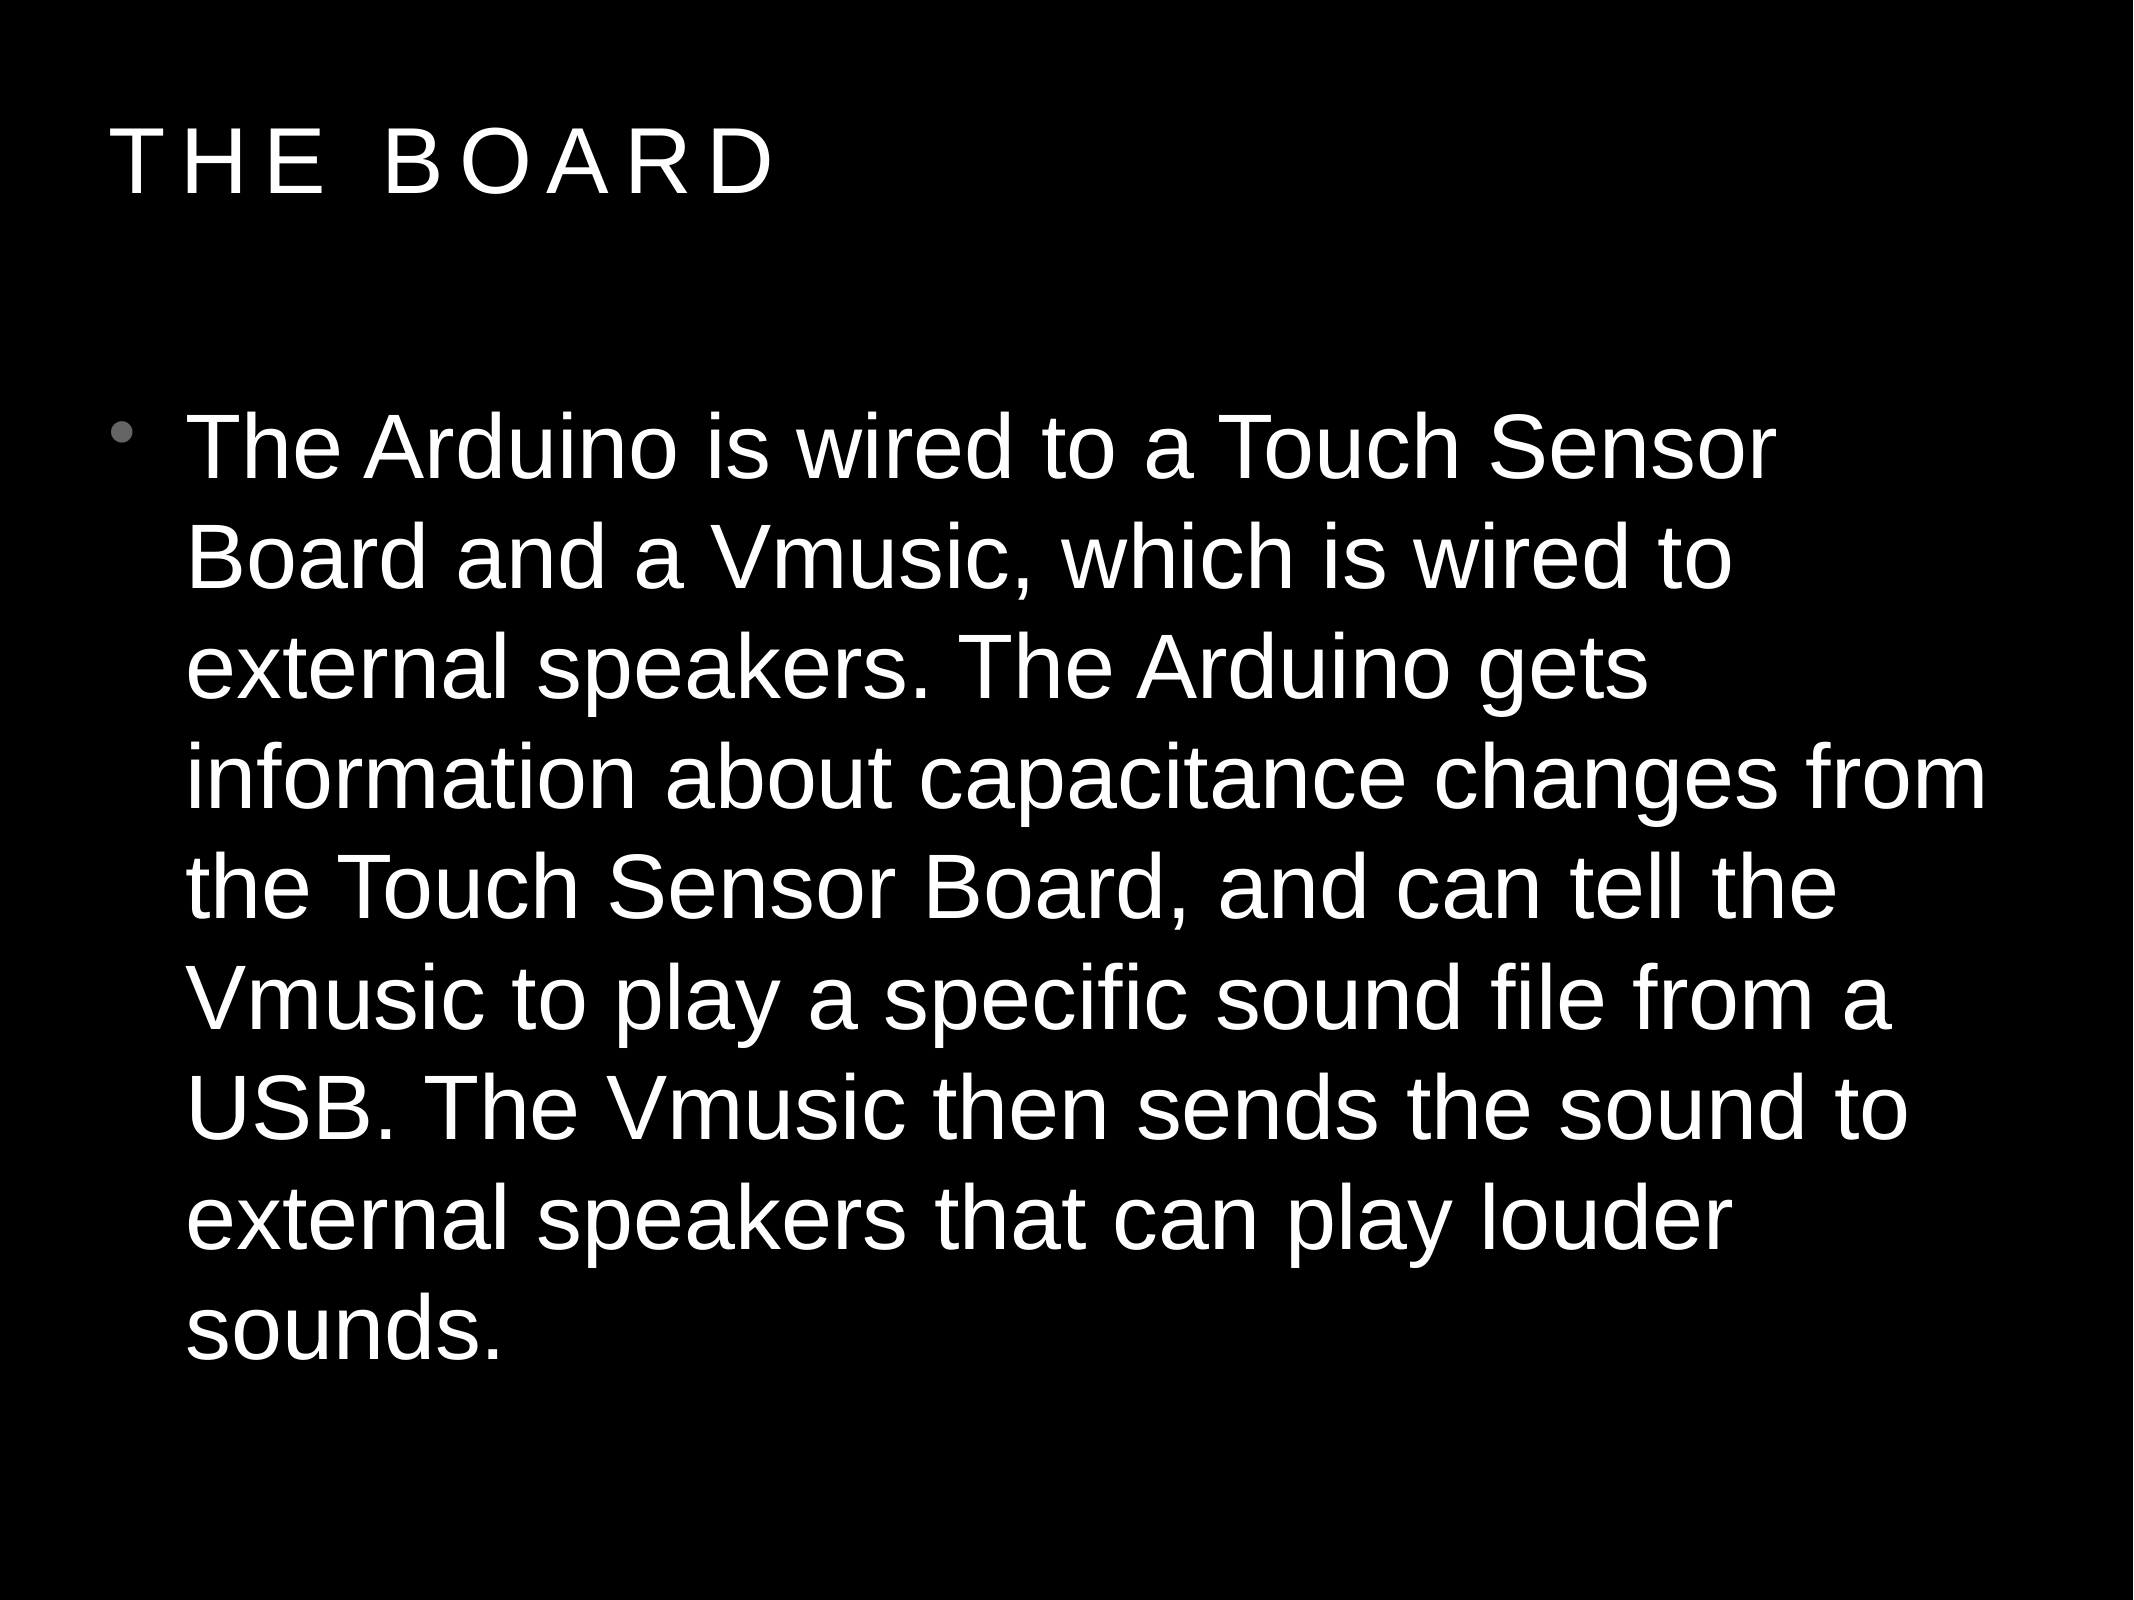

# the board
The Arduino is wired to a Touch Sensor Board and a Vmusic, which is wired to external speakers. The Arduino gets information about capacitance changes from the Touch Sensor Board, and can tell the Vmusic to play a specific sound file from a USB. The Vmusic then sends the sound to external speakers that can play louder sounds.